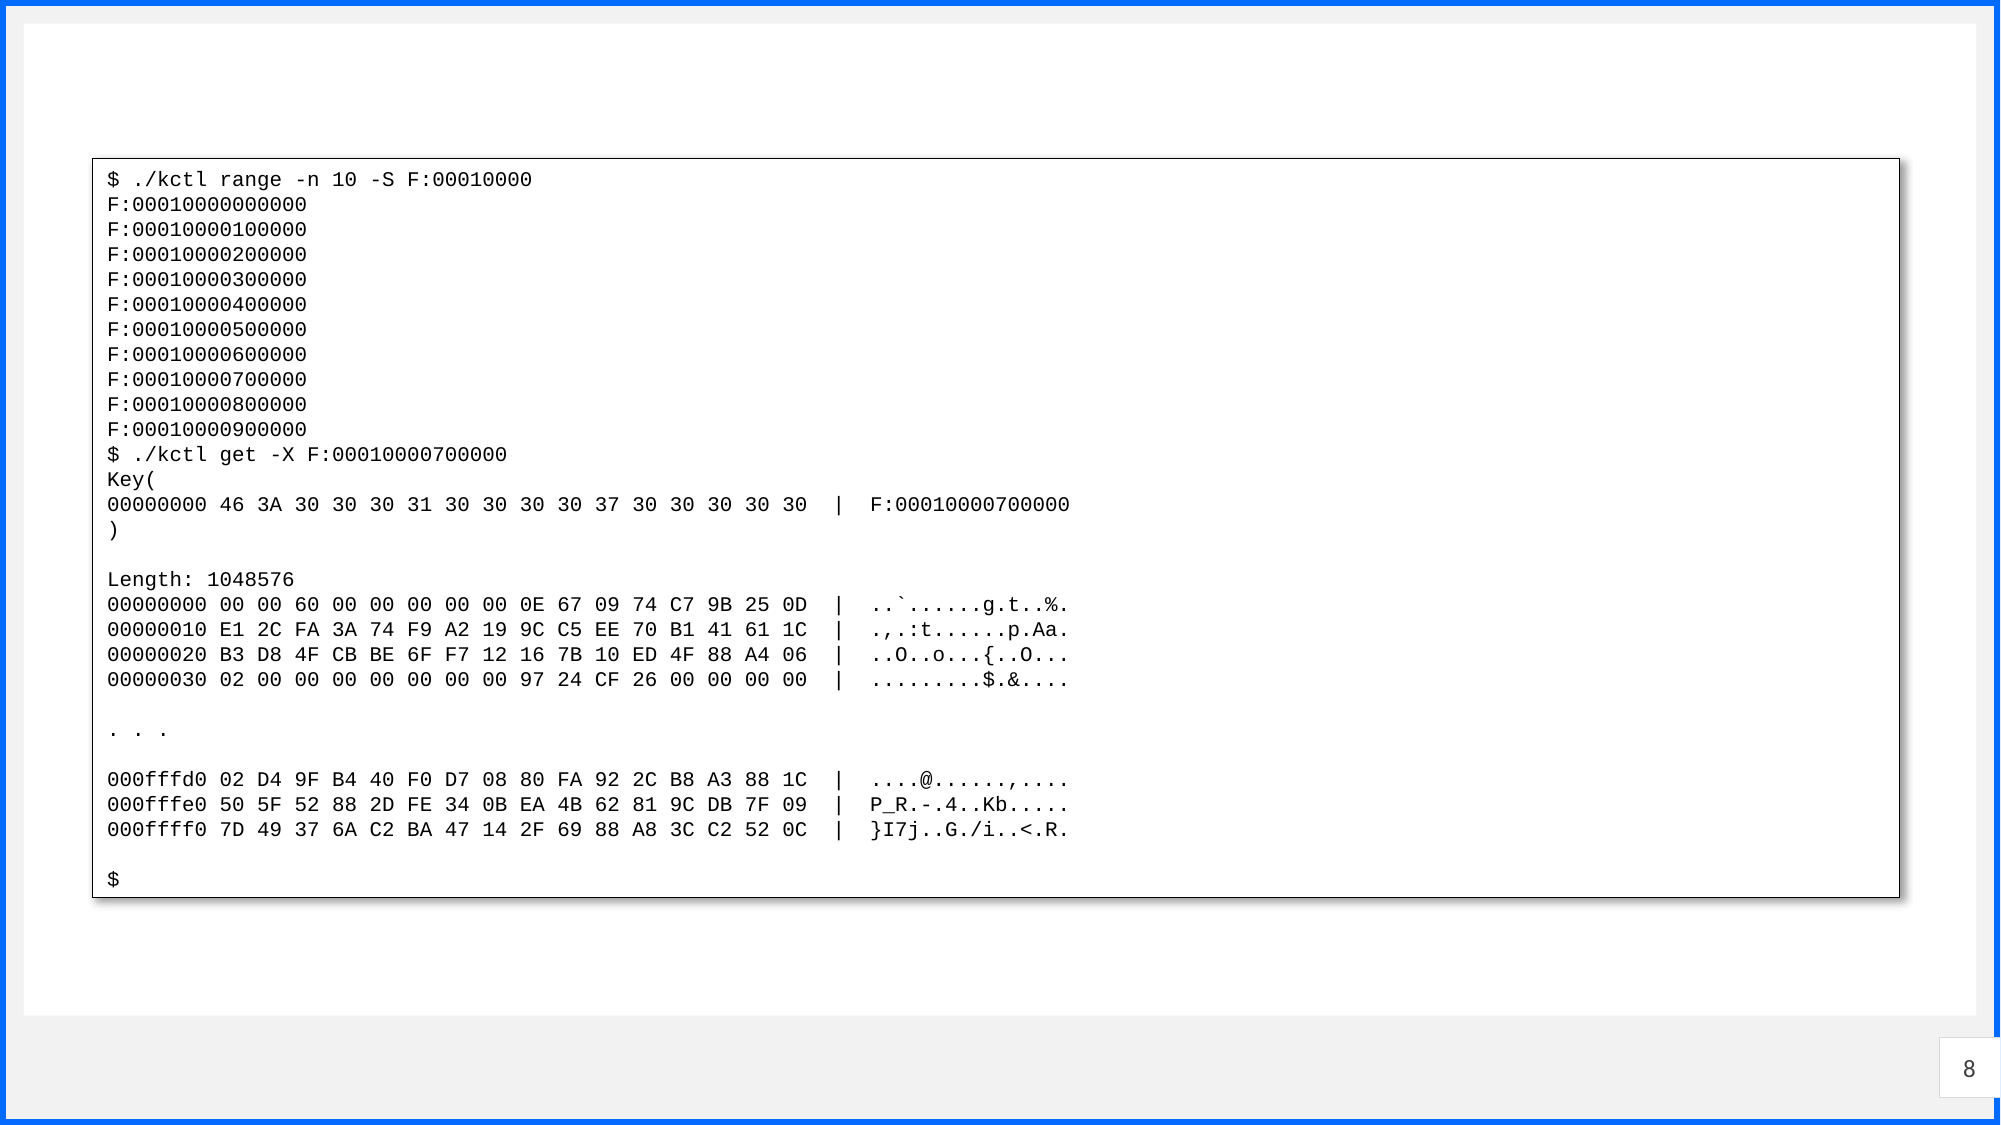

$ ./kctl range -n 10 -S F:00010000
F:00010000000000
F:00010000100000
F:00010000200000
F:00010000300000
F:00010000400000
F:00010000500000
F:00010000600000
F:00010000700000
F:00010000800000
F:00010000900000
$ ./kctl get -X F:00010000700000
Key(
00000000 46 3A 30 30 30 31 30 30 30 30 37 30 30 30 30 30  |  F:00010000700000
)

Length: 1048576
00000000 00 00 60 00 00 00 00 00 0E 67 09 74 C7 9B 25 0D  |  ..`......g.t..%.
00000010 E1 2C FA 3A 74 F9 A2 19 9C C5 EE 70 B1 41 61 1C  |  .,.:t......p.Aa.
00000020 B3 D8 4F CB BE 6F F7 12 16 7B 10 ED 4F 88 A4 06  |  ..O..o...{..O...
00000030 02 00 00 00 00 00 00 00 97 24 CF 26 00 00 00 00  |  .........$.&....

. . .

000fffd0 02 D4 9F B4 40 F0 D7 08 80 FA 92 2C B8 A3 88 1C  |  ....@......,....
000fffe0 50 5F 52 88 2D FE 34 0B EA 4B 62 81 9C DB 7F 09  |  P_R.-.4..Kb.....
000ffff0 7D 49 37 6A C2 BA 47 14 2F 69 88 A8 3C C2 52 0C  |  }I7j..G./i..<.R.

$
8